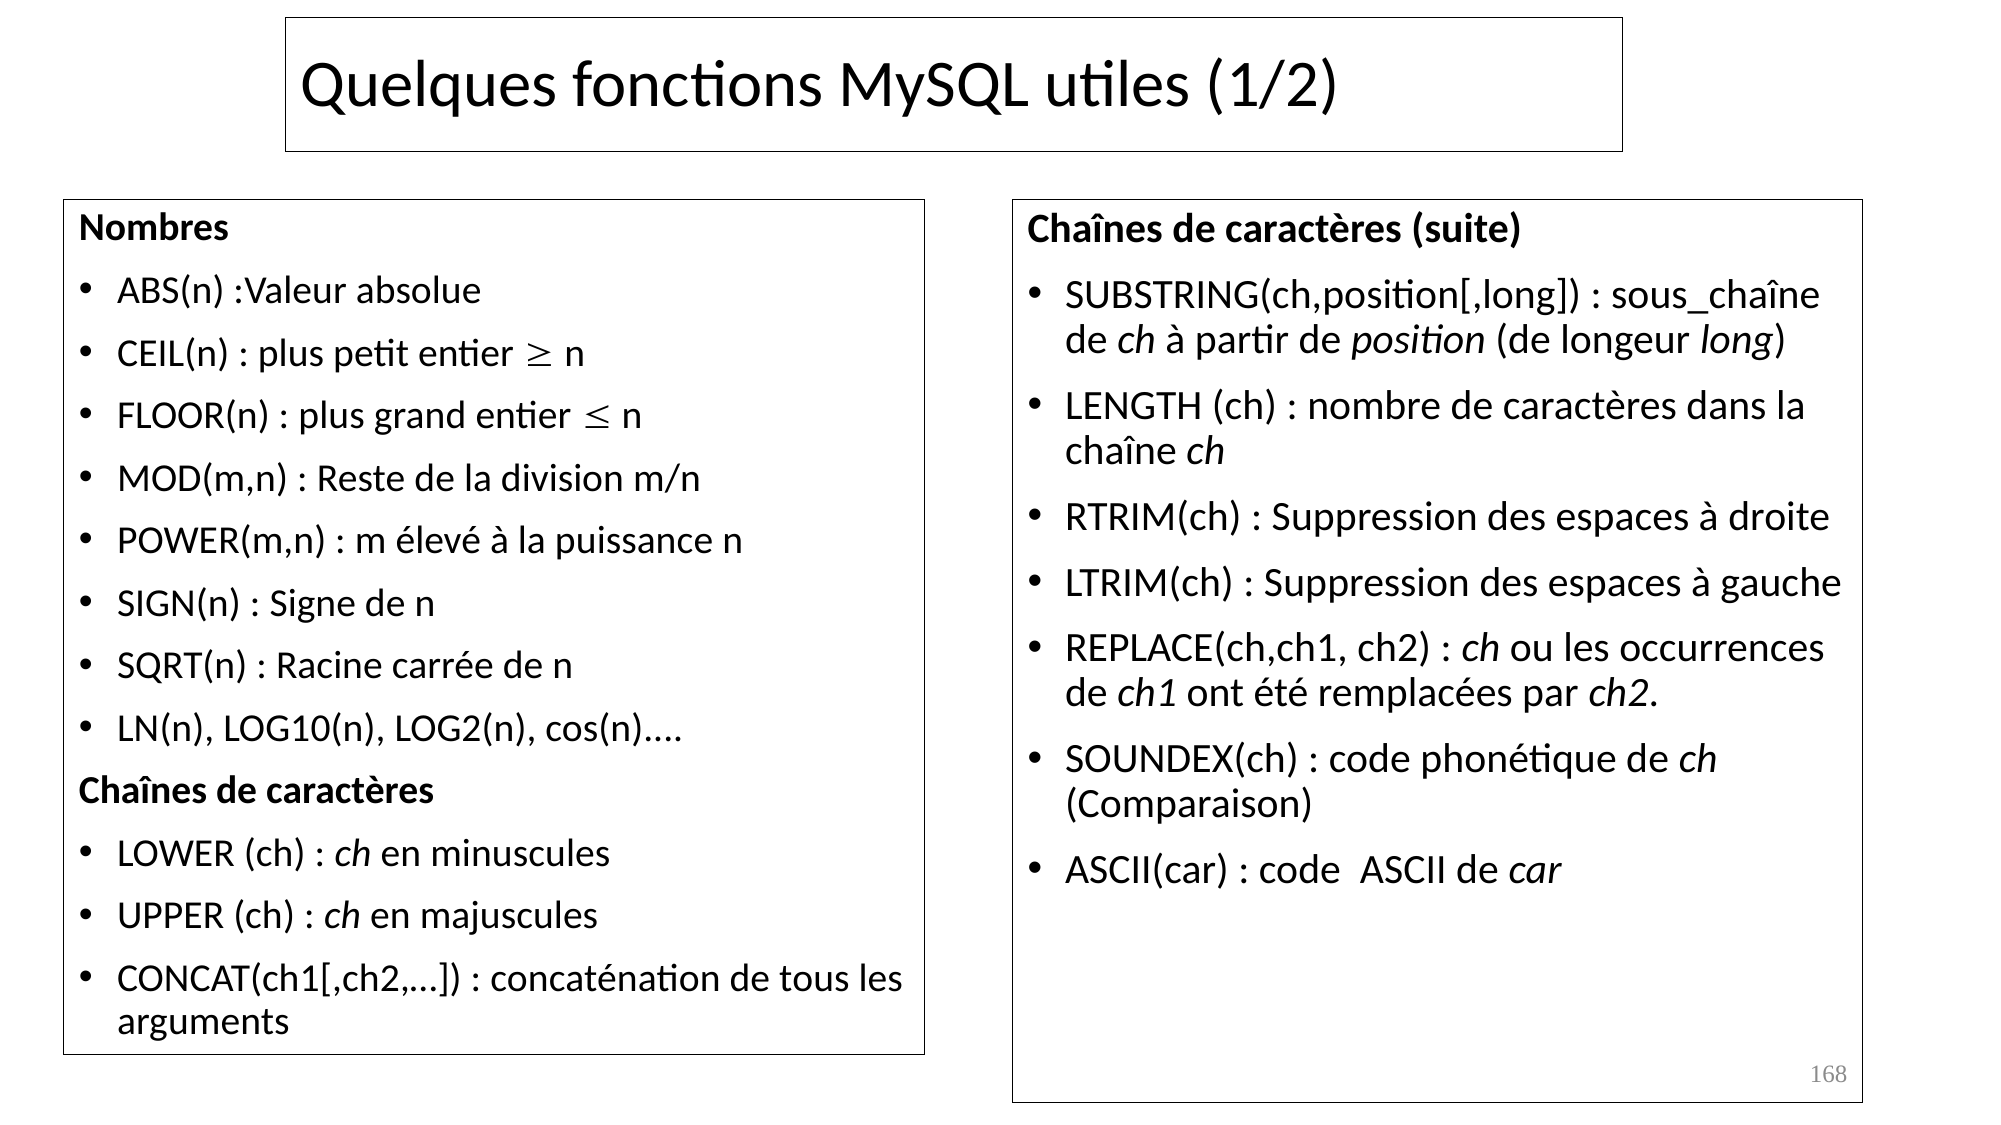

# Quelques fonctions MySQL utiles (1/2)
Chaînes de caractères (suite)
SUBSTRING(ch,position[,long]) : sous_chaîne de ch à partir de position (de longeur long)
LENGTH (ch) : nombre de caractères dans la chaîne ch
RTRIM(ch) : Suppression des espaces à droite
LTRIM(ch) : Suppression des espaces à gauche
REPLACE(ch,ch1, ch2) : ch ou les occurrences de ch1 ont été remplacées par ch2.
SOUNDEX(ch) : code phonétique de ch (Comparaison)
ASCII(car) : code  ASCII de car
Nombres
ABS(n) :Valeur absolue
CEIL(n) : plus petit entier ≥ n
FLOOR(n) : plus grand entier ≤ n
MOD(m,n) : Reste de la division m/n
POWER(m,n) : m élevé à la puissance n
SIGN(n) : Signe de n
SQRT(n) : Racine carrée de n
LN(n), LOG10(n), LOG2(n), cos(n)....
Chaînes de caractères
LOWER (ch) : ch en minuscules
UPPER (ch) : ch en majuscules
CONCAT(ch1[,ch2,…]) : concaténation de tous les arguments

168